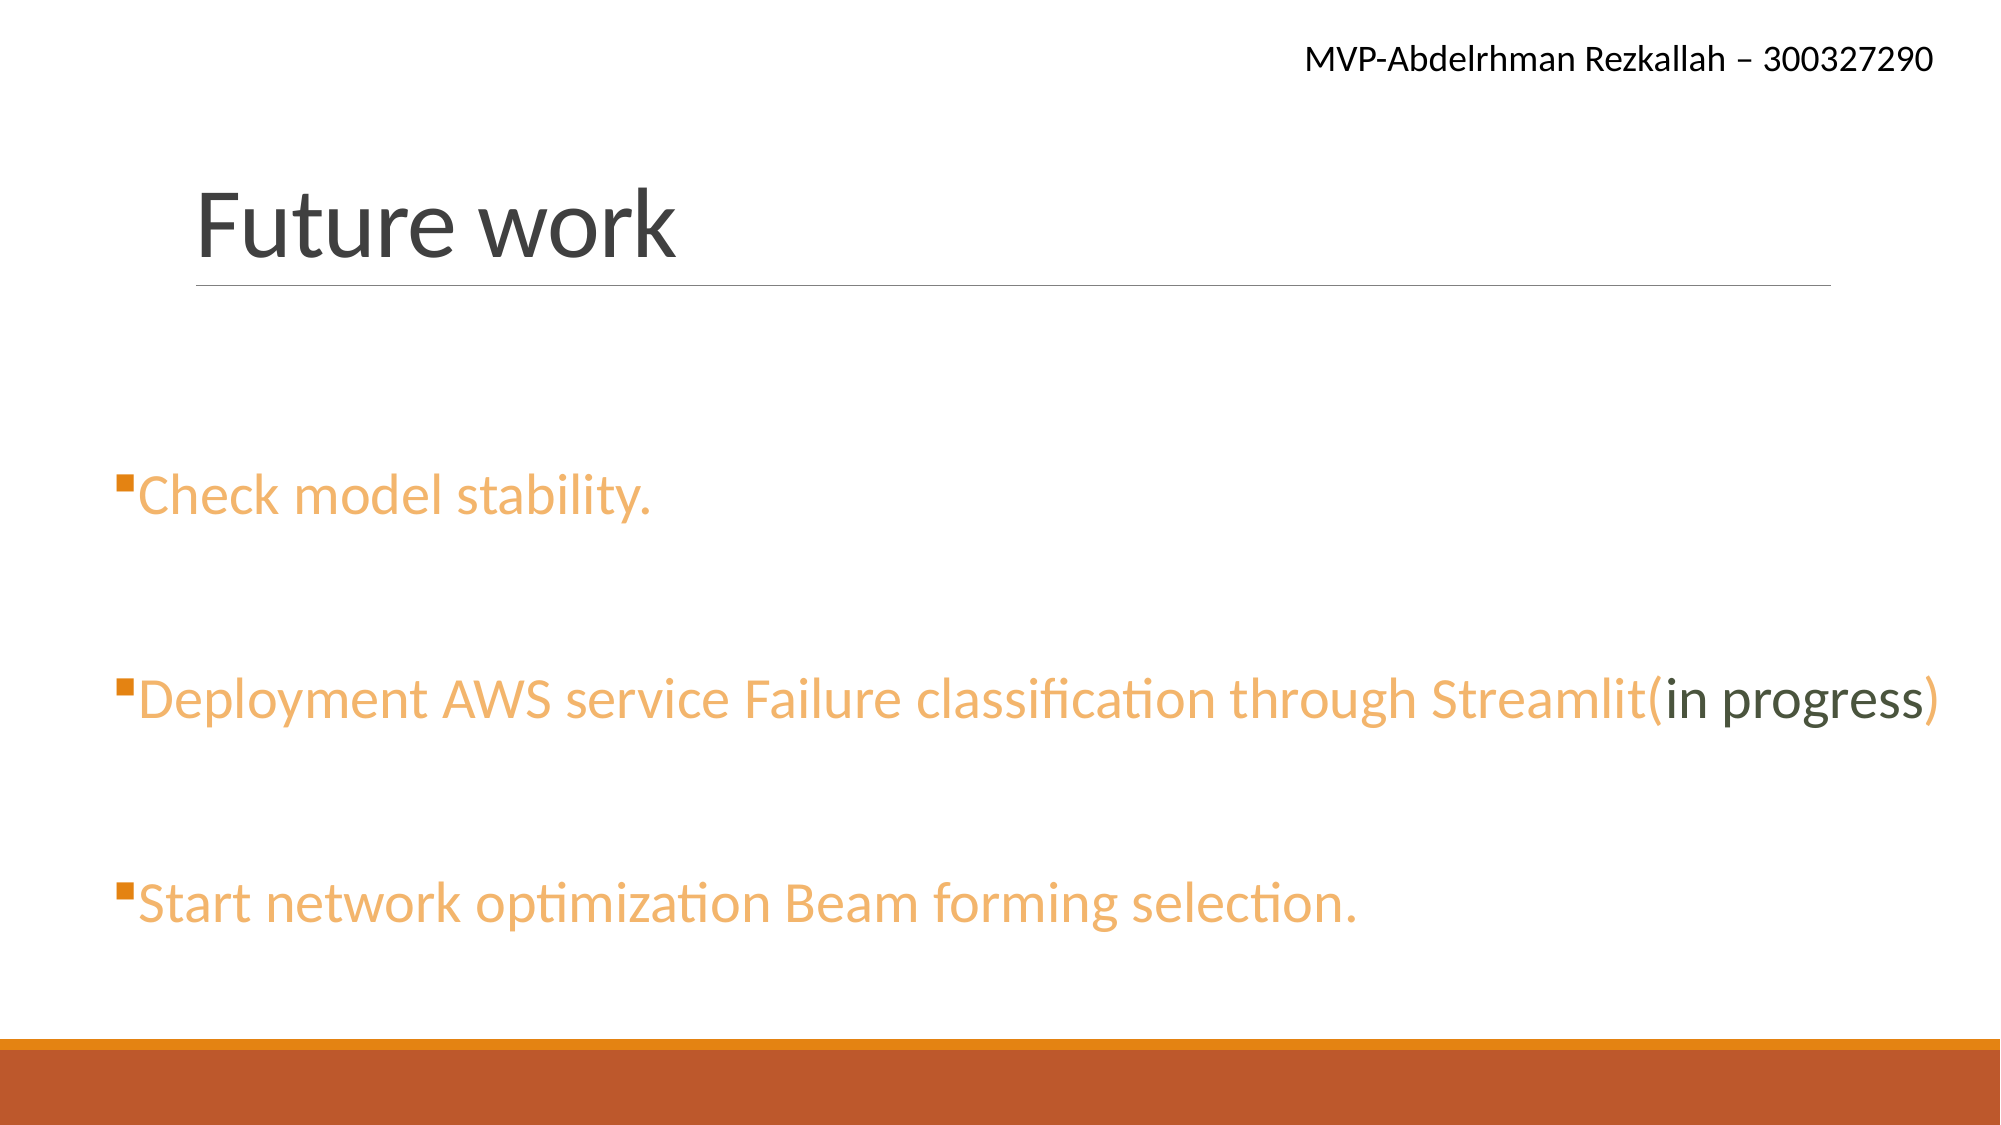

MVP-Abdelrhman Rezkallah – 300327290

# Future work
Check model stability.
Deployment AWS service Failure classification through Streamlit(in progress)
Start network optimization Beam forming selection.